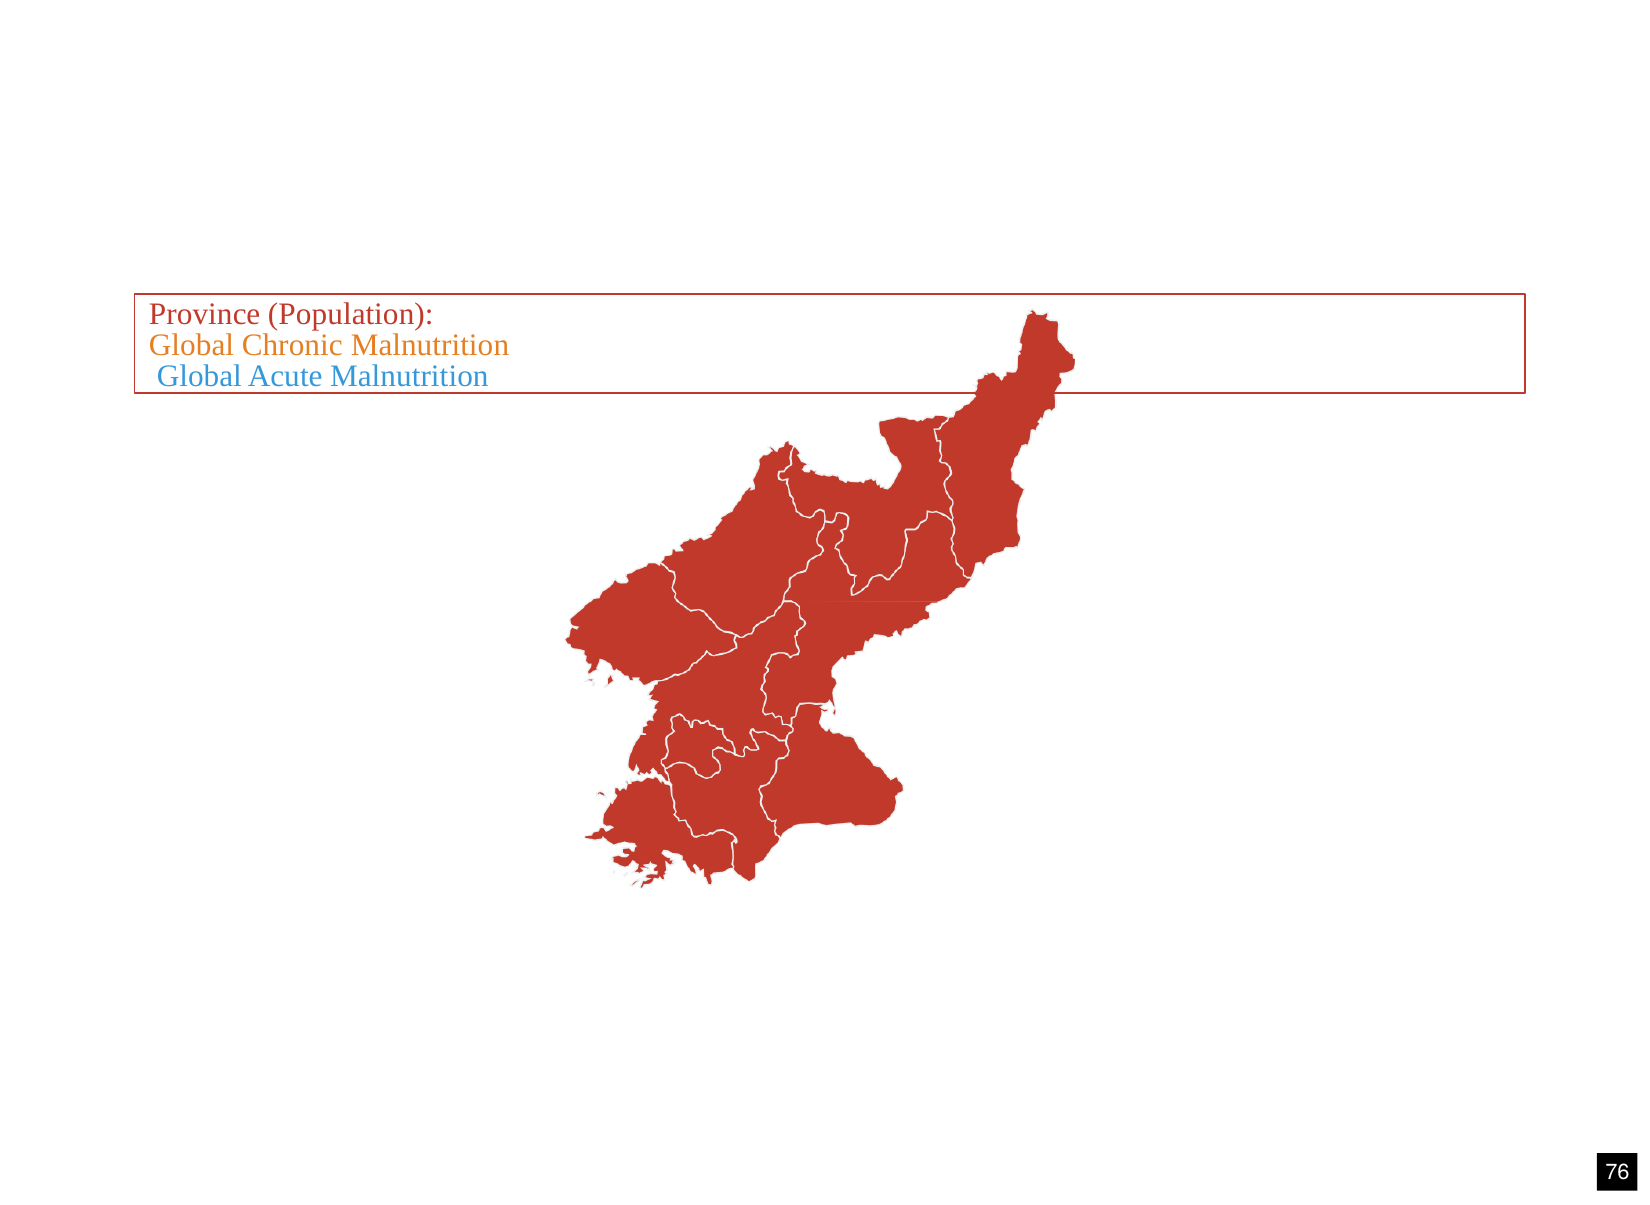

Province (Population):  Global Chronic Malnutrition  Global Acute Malnutrition

76